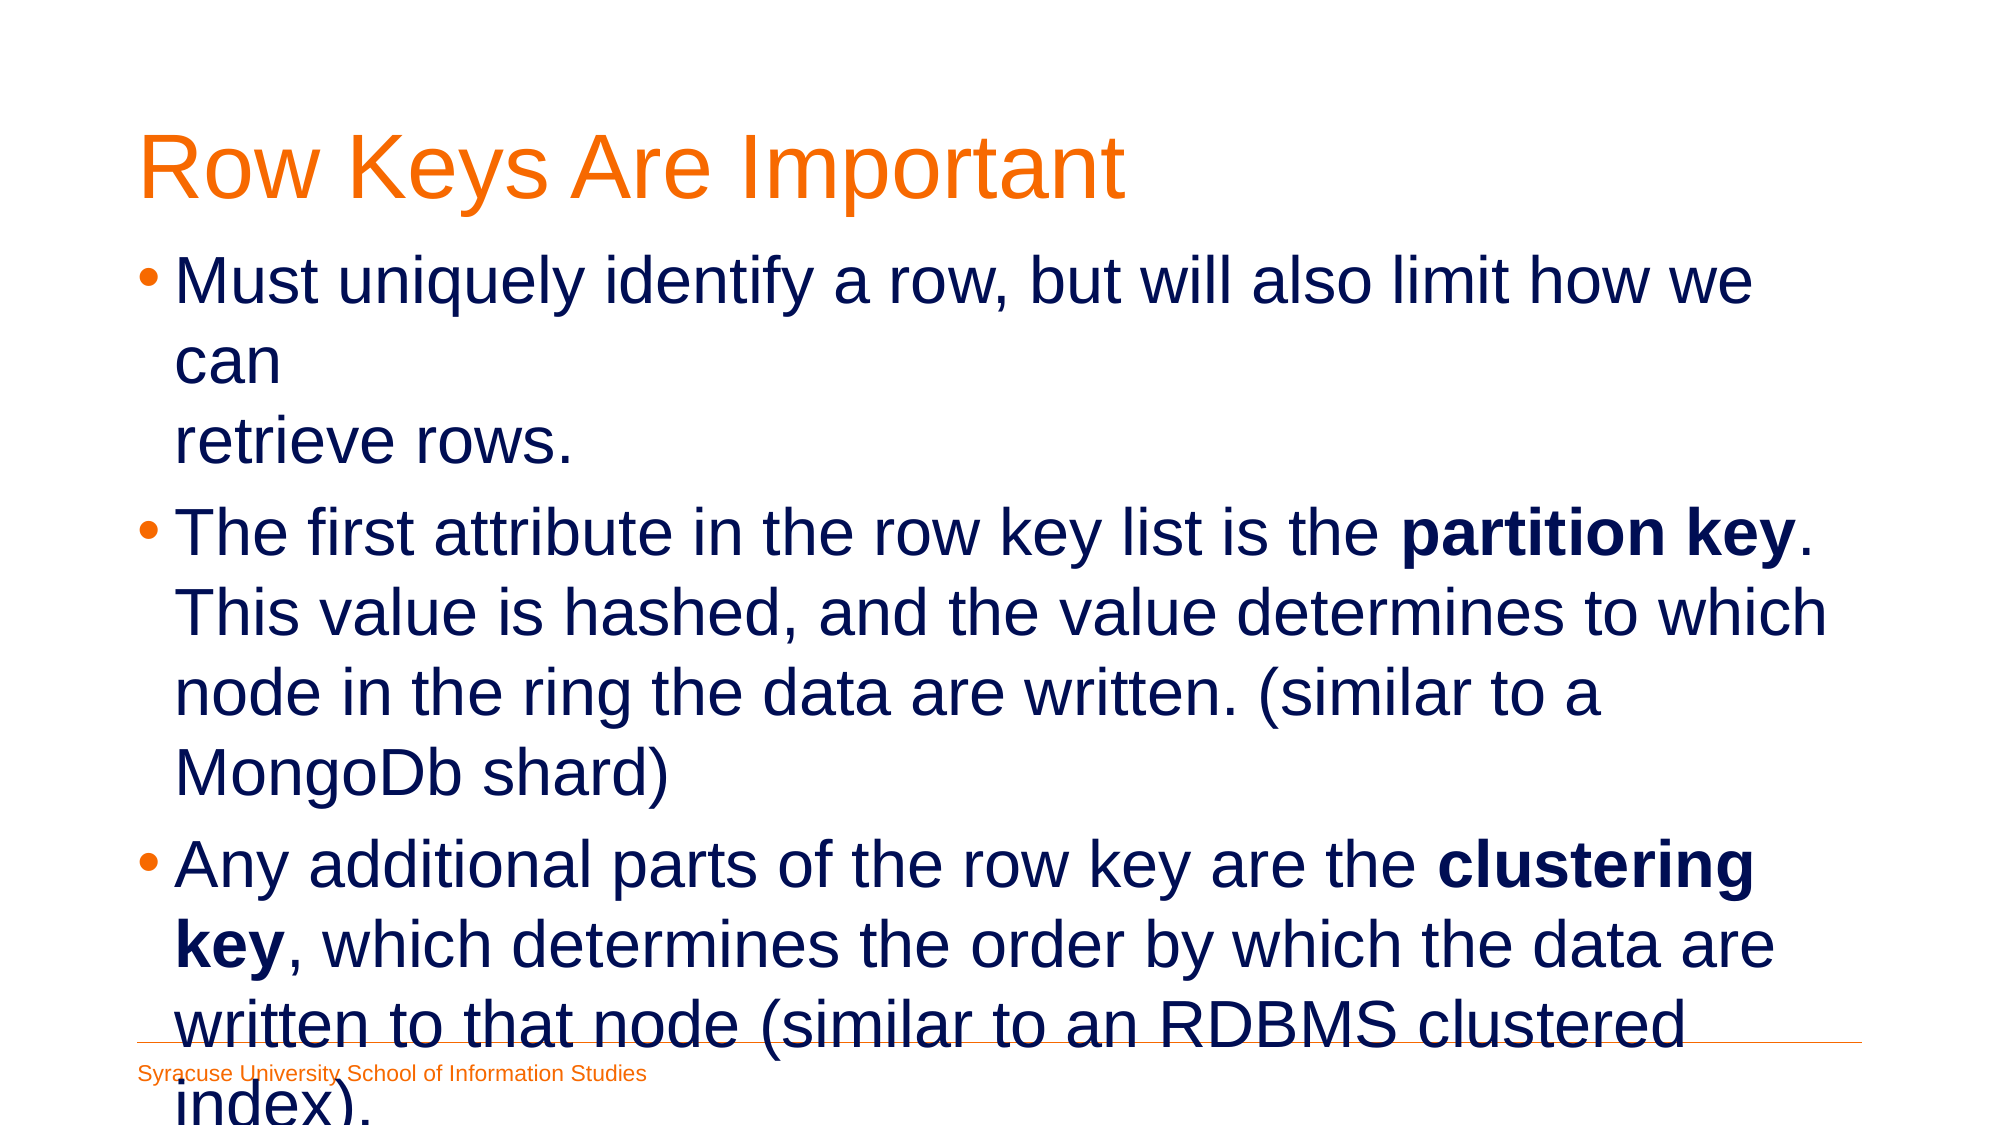

# Row Keys Are Important
Must uniquely identify a row, but will also limit how we can
retrieve rows.
The first attribute in the row key list is the partition key. This value is hashed, and the value determines to which node in the ring the data are written. (similar to a MongoDb shard)
Any additional parts of the row key are the clustering key, which determines the order by which the data are written to that node (similar to an RDBMS clustered index).
To retrieve rows, you must include values from row key.